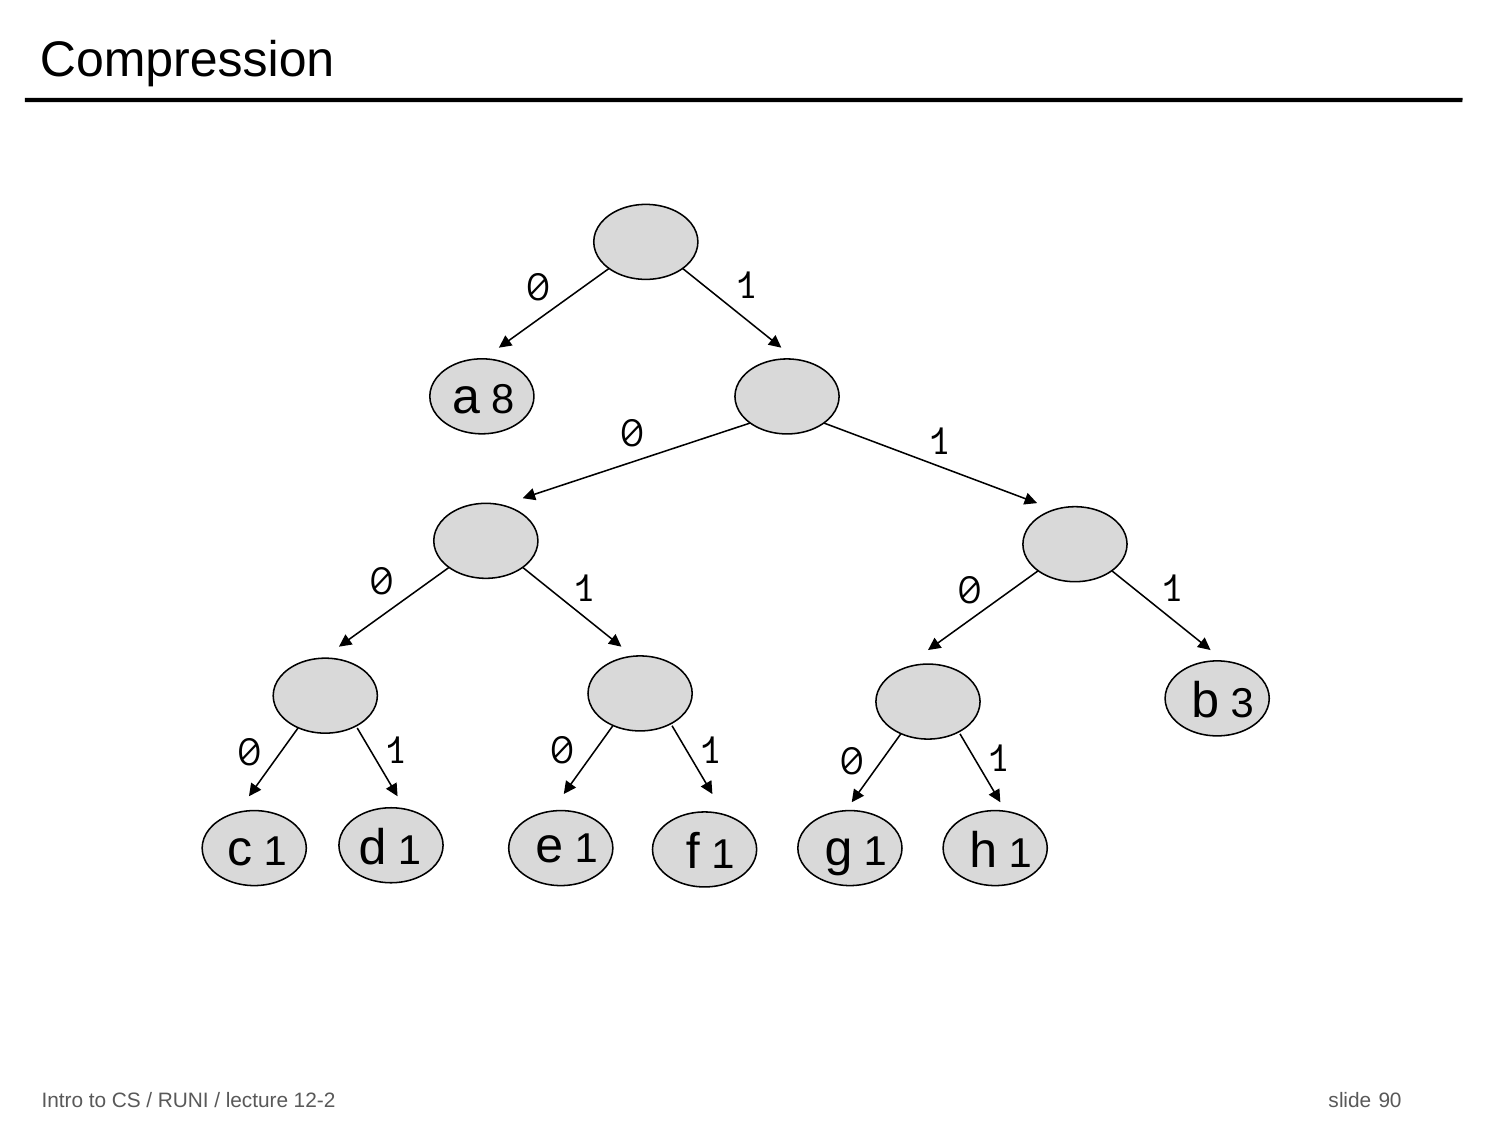

# Compression

1
0
a 8

0
1

0
1

1
0

0
1

1
0
b 3

1
0
e 1

d 1

g 1

c 1

h 1

f 1